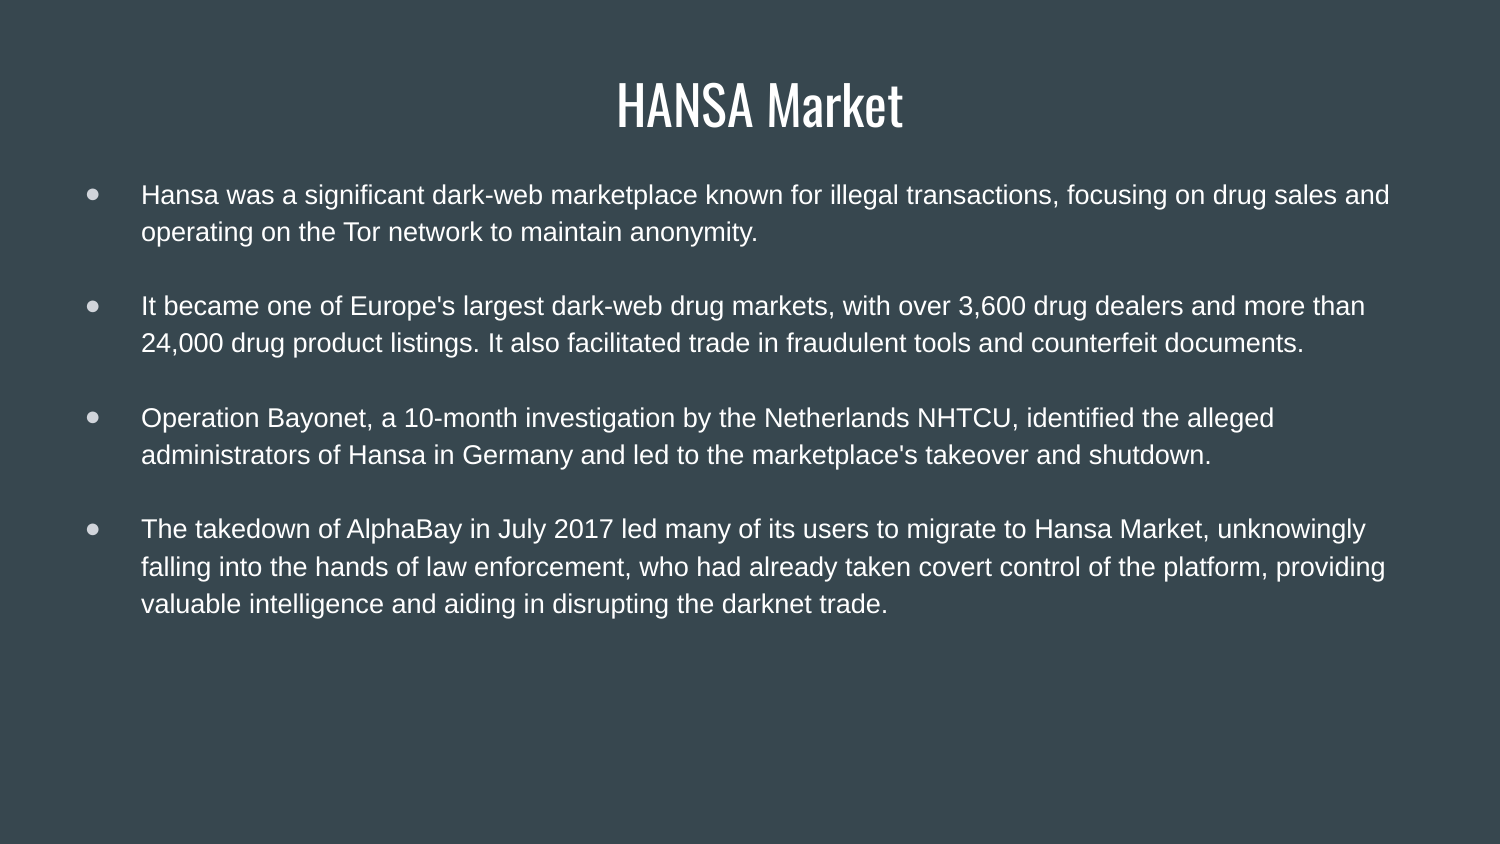

# HANSA Market
Hansa was a significant dark-web marketplace known for illegal transactions, focusing on drug sales and operating on the Tor network to maintain anonymity.

It became one of Europe's largest dark-web drug markets, with over 3,600 drug dealers and more than 24,000 drug product listings. It also facilitated trade in fraudulent tools and counterfeit documents.

Operation Bayonet, a 10-month investigation by the Netherlands NHTCU, identified the alleged administrators of Hansa in Germany and led to the marketplace's takeover and shutdown.

The takedown of AlphaBay in July 2017 led many of its users to migrate to Hansa Market, unknowingly falling into the hands of law enforcement, who had already taken covert control of the platform, providing valuable intelligence and aiding in disrupting the darknet trade.